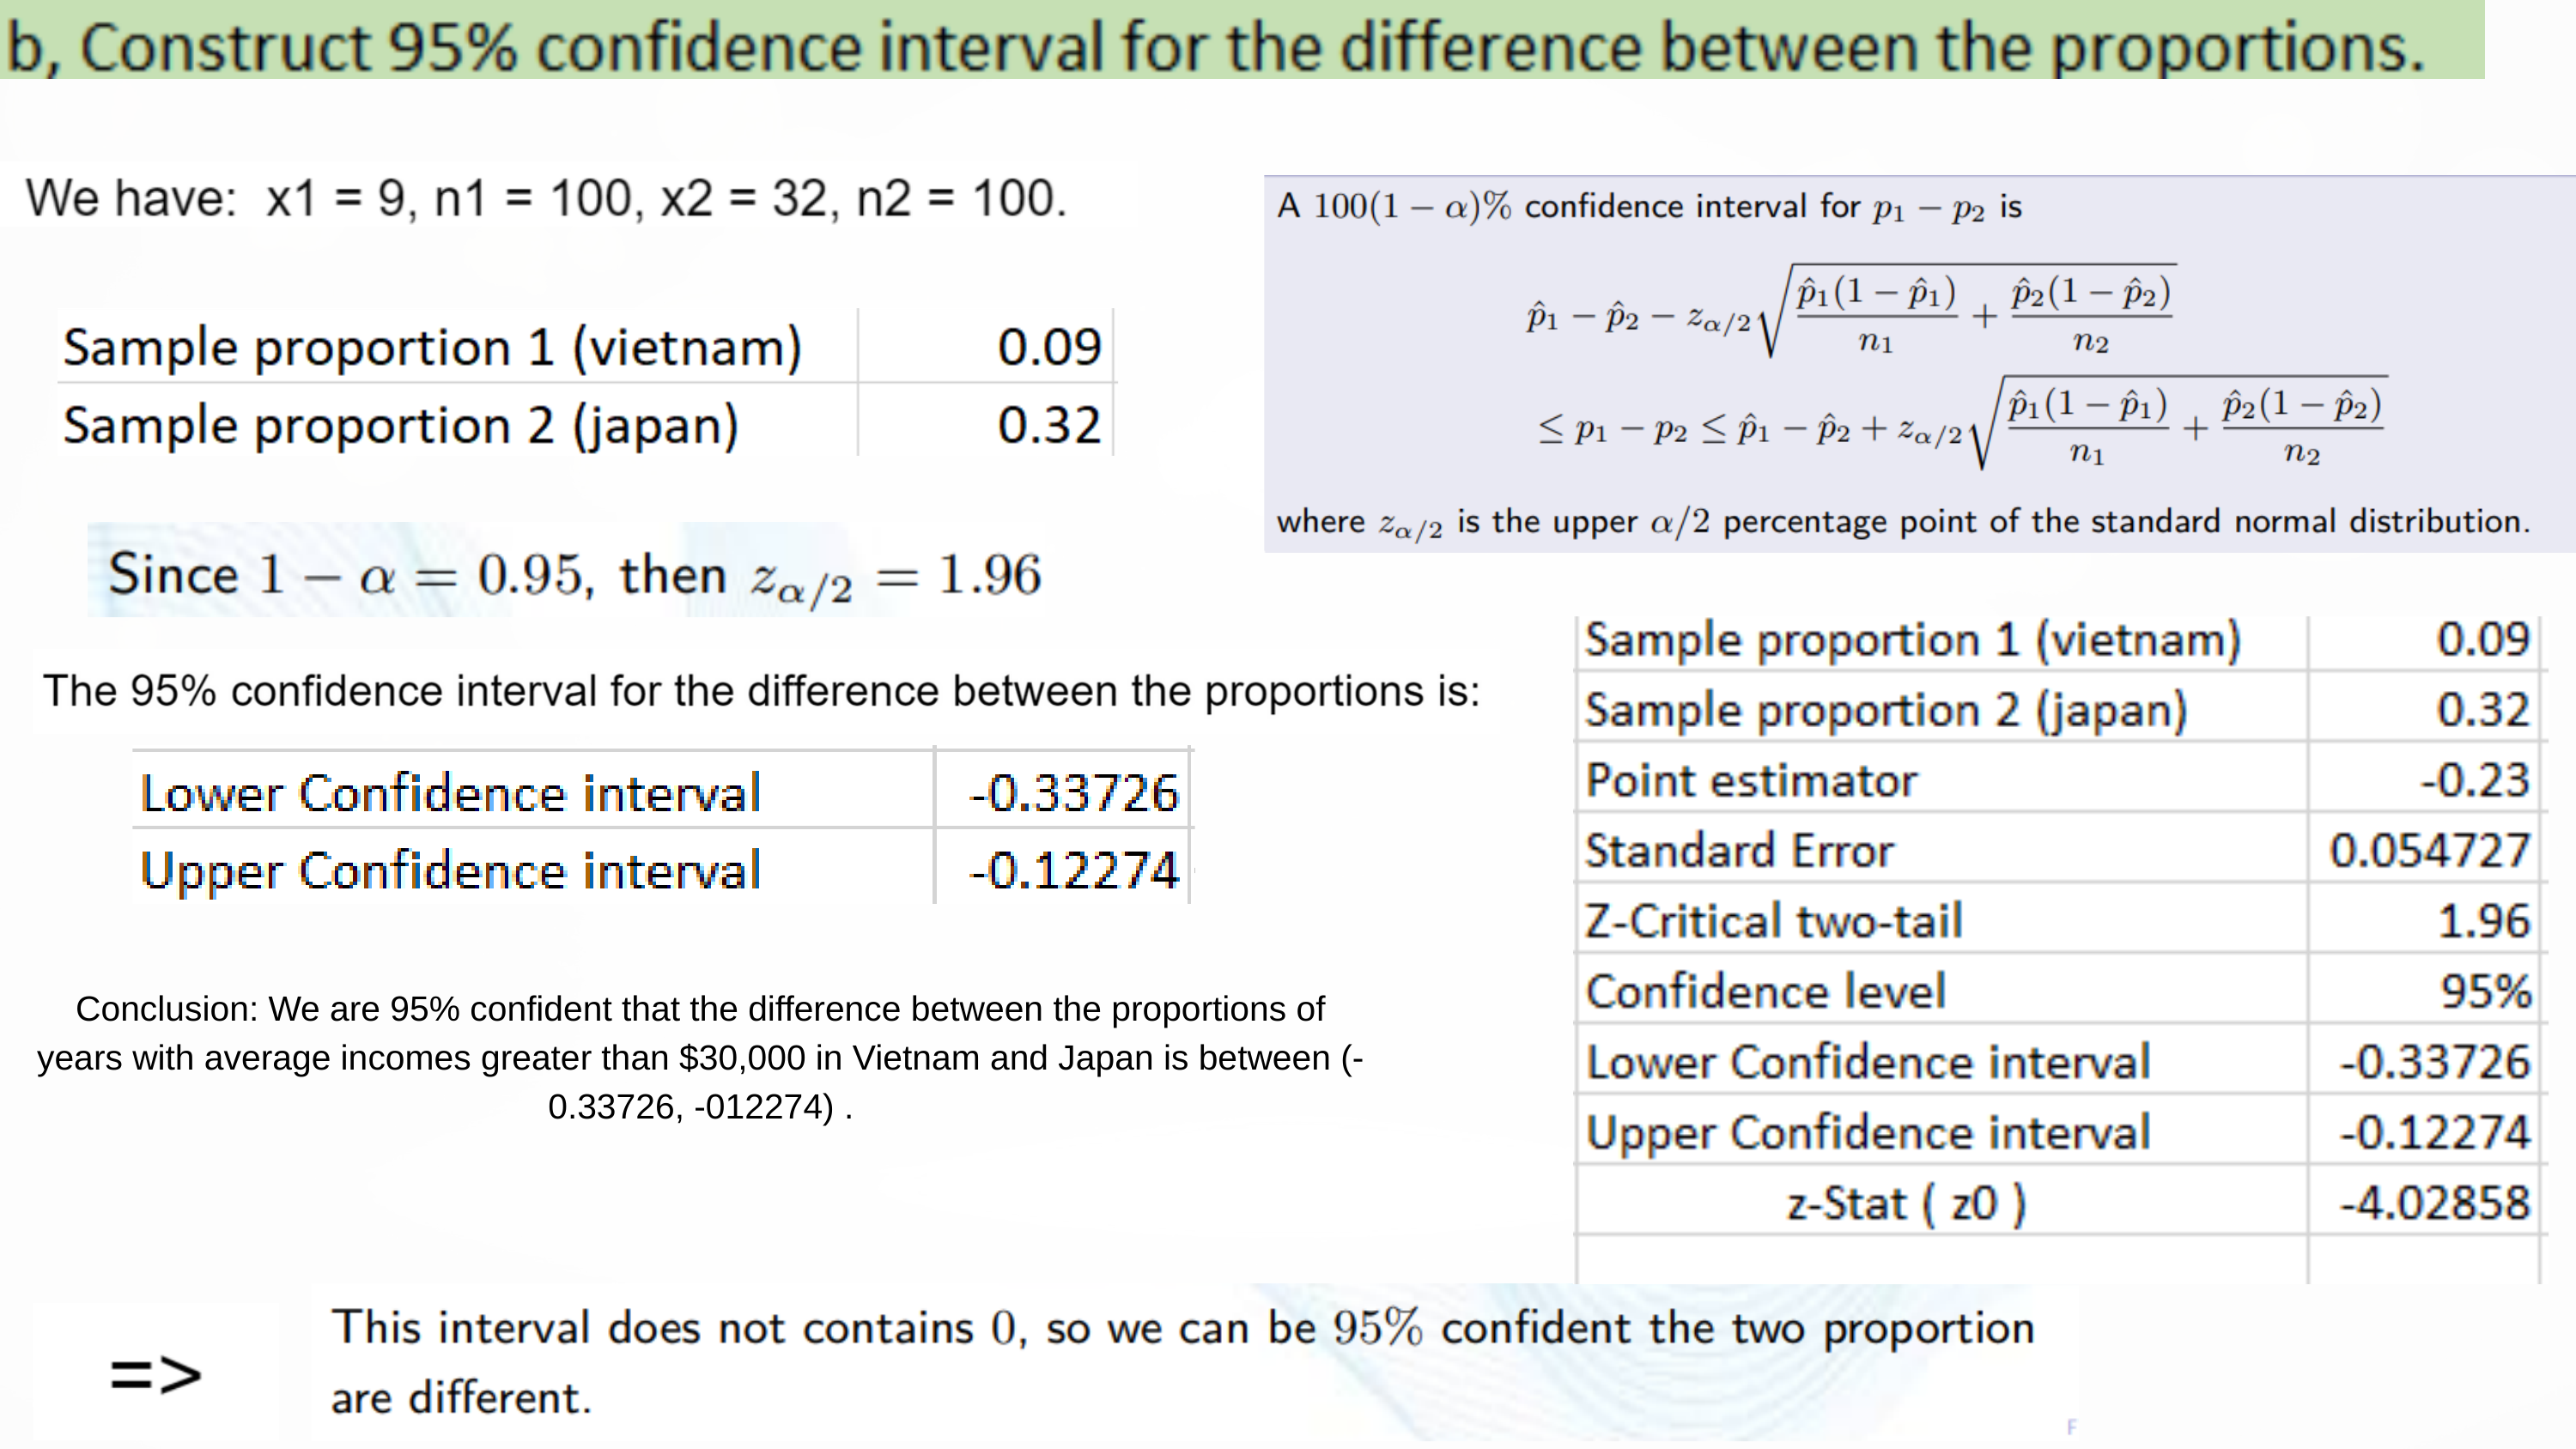

Conclusion: We are 95% confident that the difference between the proportions of years with average incomes greater than $30,000 in Vietnam and Japan is between (-0.33726, -012274) .